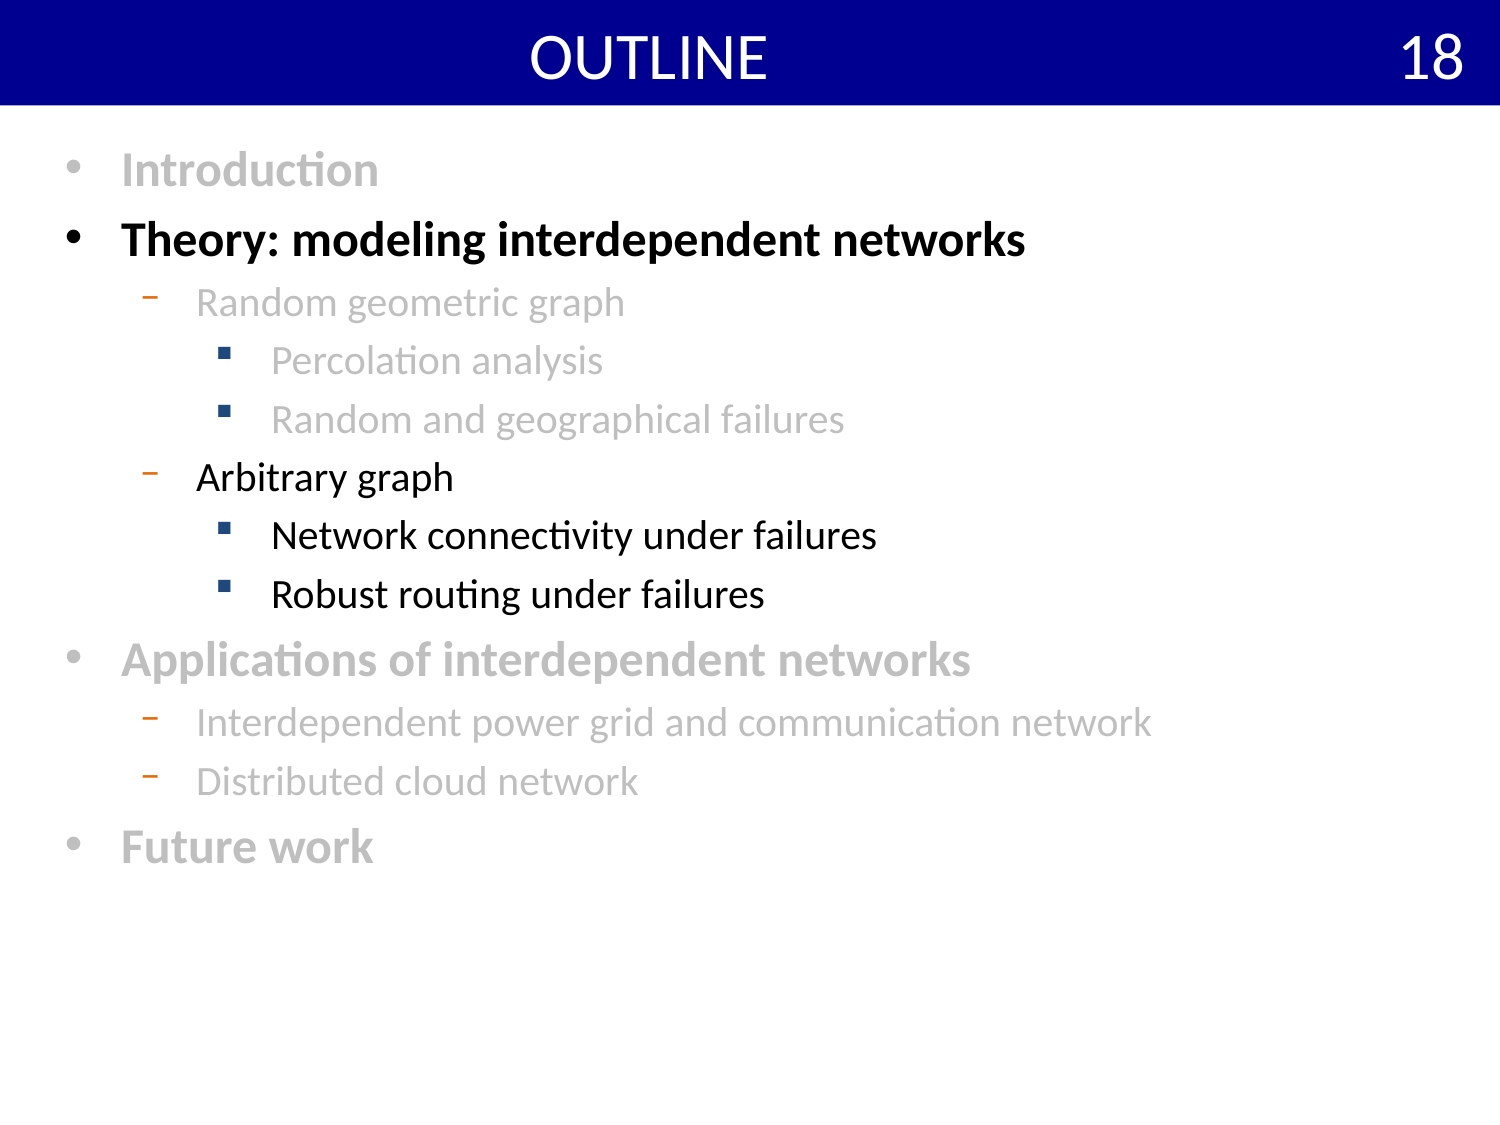

# Outline
18
Introduction
Theory: modeling interdependent networks
Random geometric graph
Percolation analysis
Random and geographical failures
Arbitrary graph
Network connectivity under failures
Robust routing under failures
Applications of interdependent networks
Interdependent power grid and communication network
Distributed cloud network
Future work